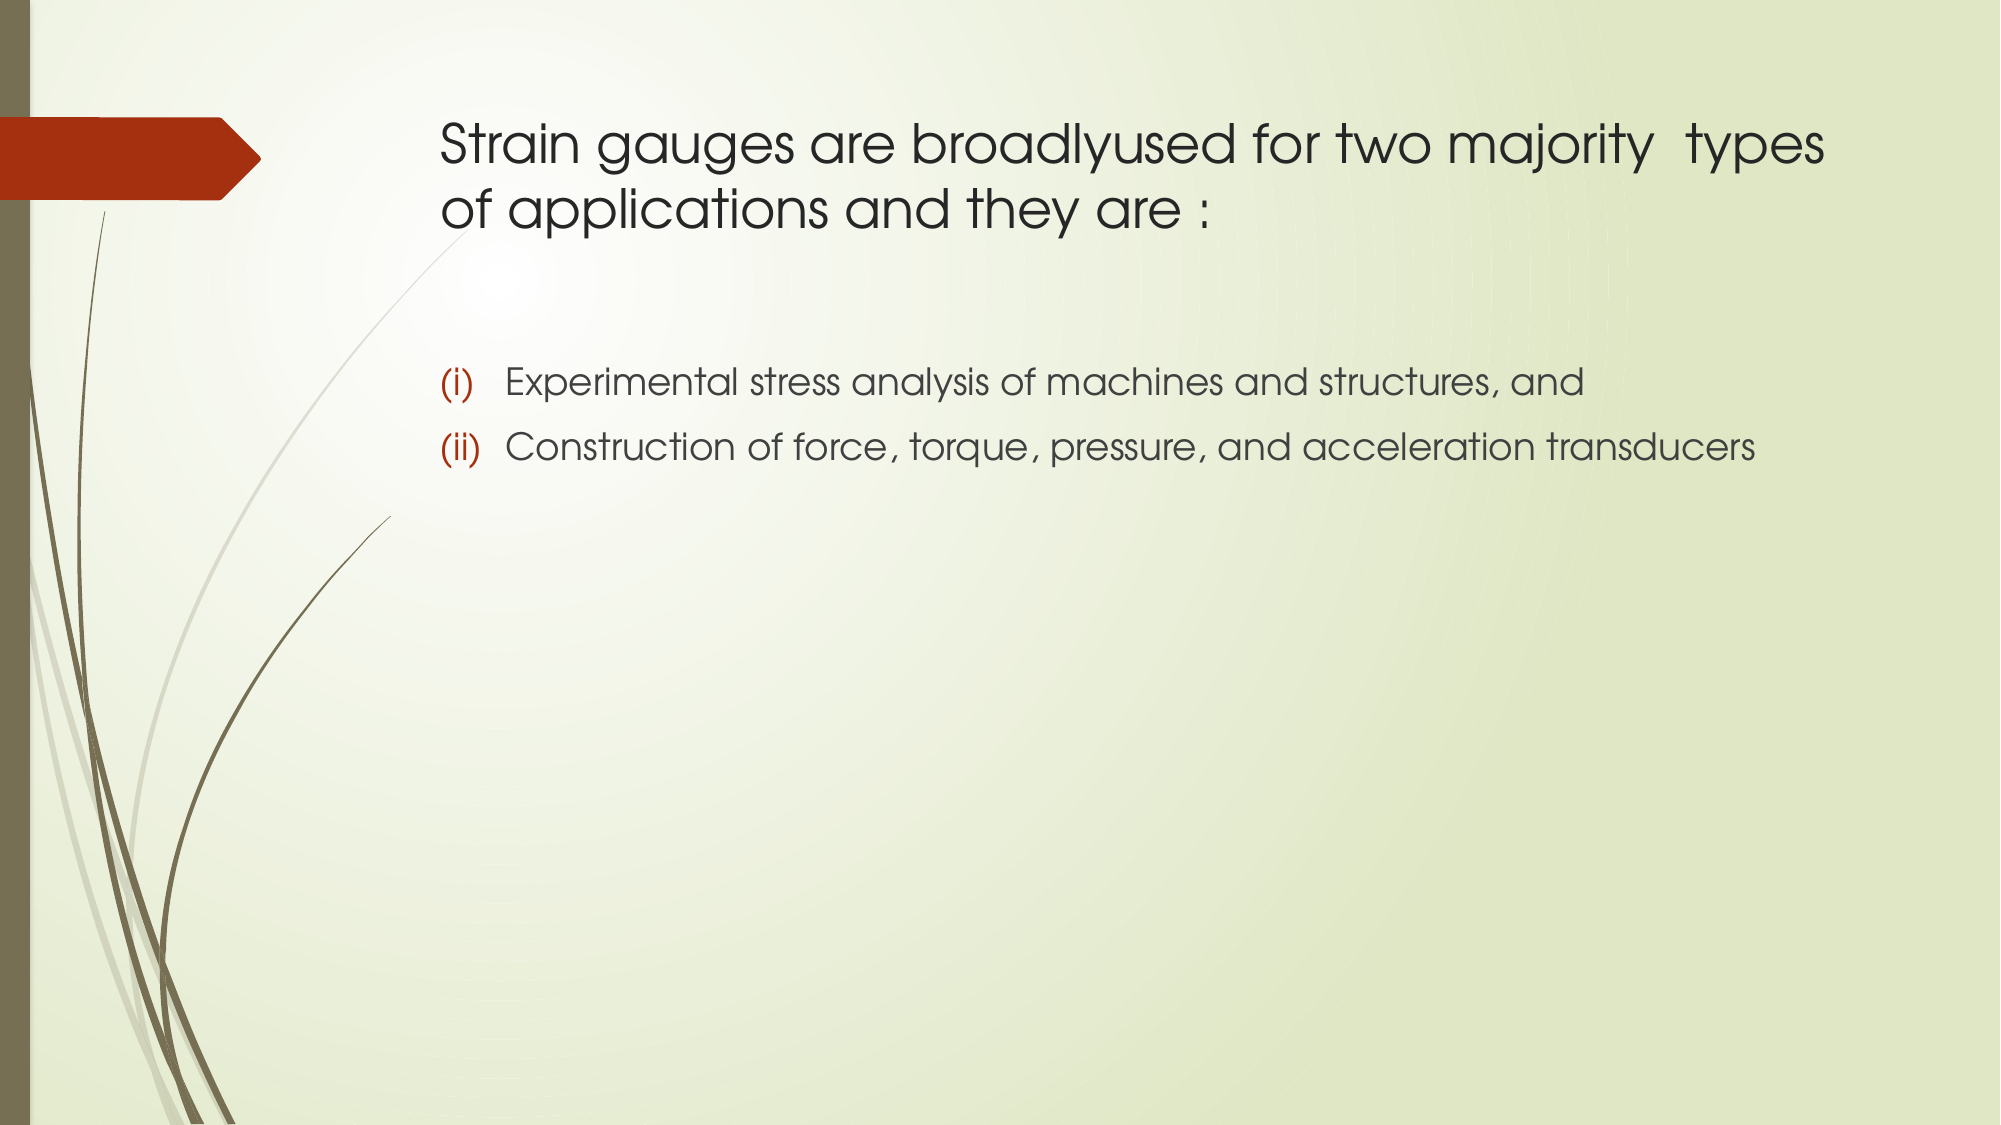

# Strain gauges are broadlyused for two majority  types of applications and they are :
Experimental stress analysis of machines and structures, and
Construction of force, torque, pressure, and acceleration transducers